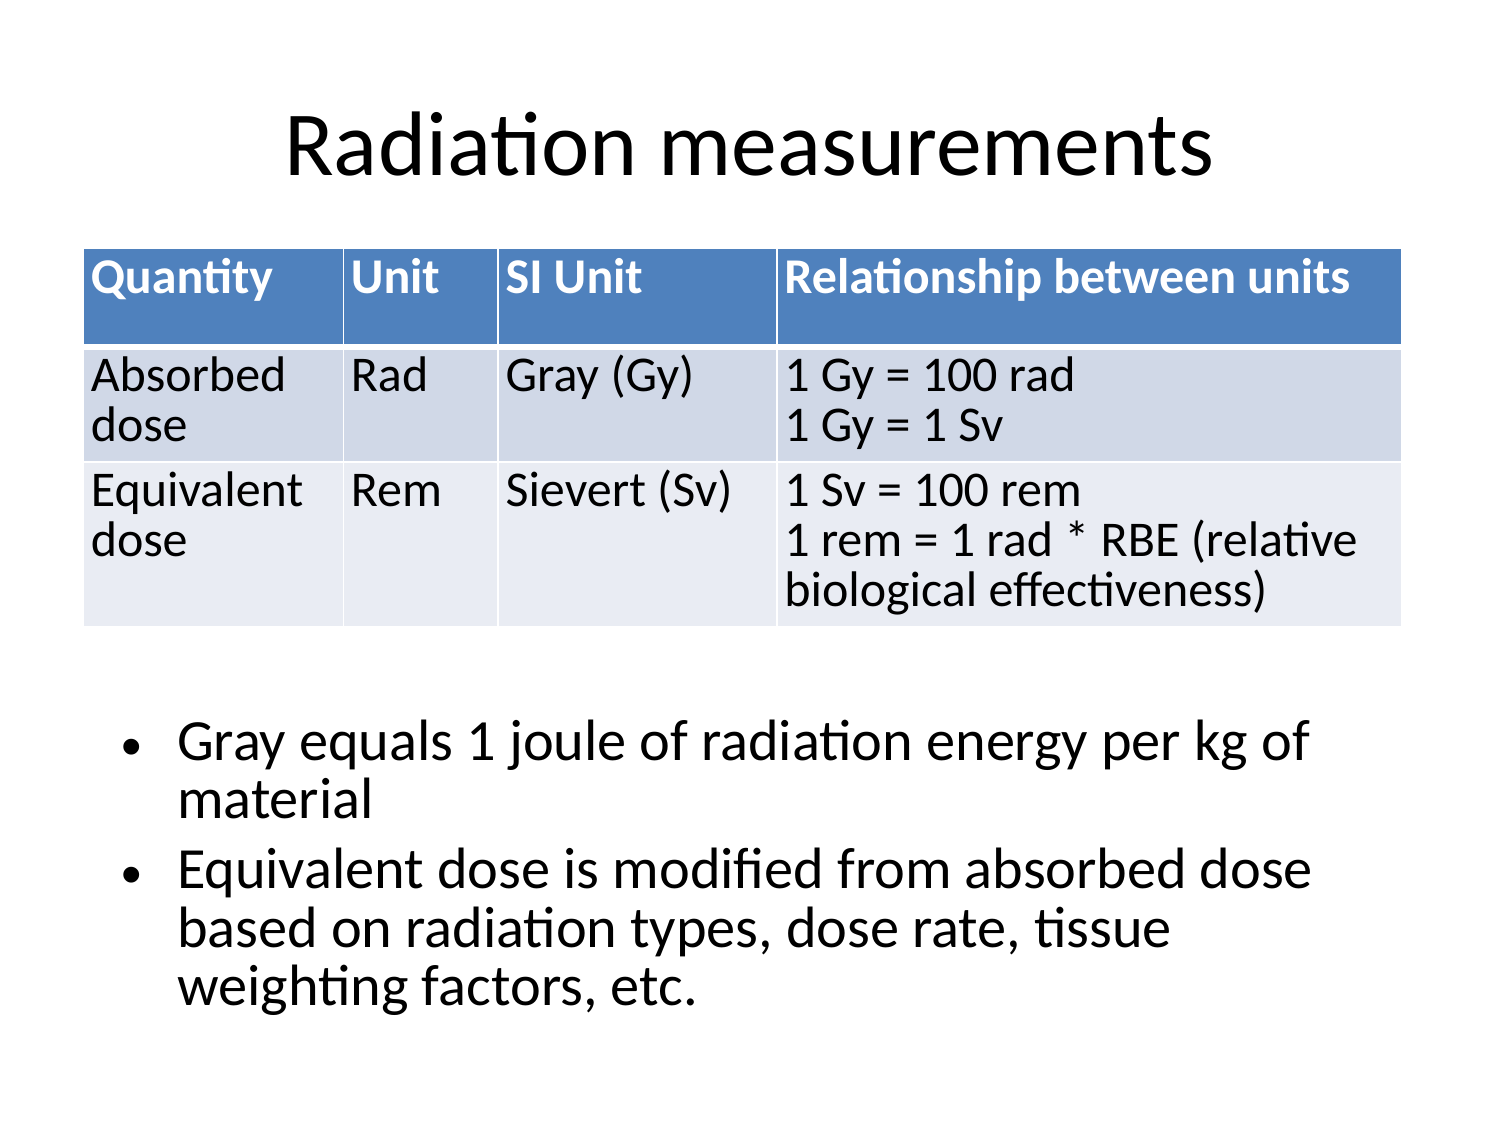

# Radiation measurements
| Quantity | Unit | SI Unit | Relationship between units |
| --- | --- | --- | --- |
| Absorbed dose | Rad | Gray (Gy) | 1 Gy = 100 rad 1 Gy = 1 Sv |
| Equivalent dose | Rem | Sievert (Sv) | 1 Sv = 100 rem 1 rem = 1 rad \* RBE (relative biological effectiveness) |
Gray equals 1 joule of radiation energy per kg of material
Equivalent dose is modified from absorbed dose based on radiation types, dose rate, tissue weighting factors, etc.